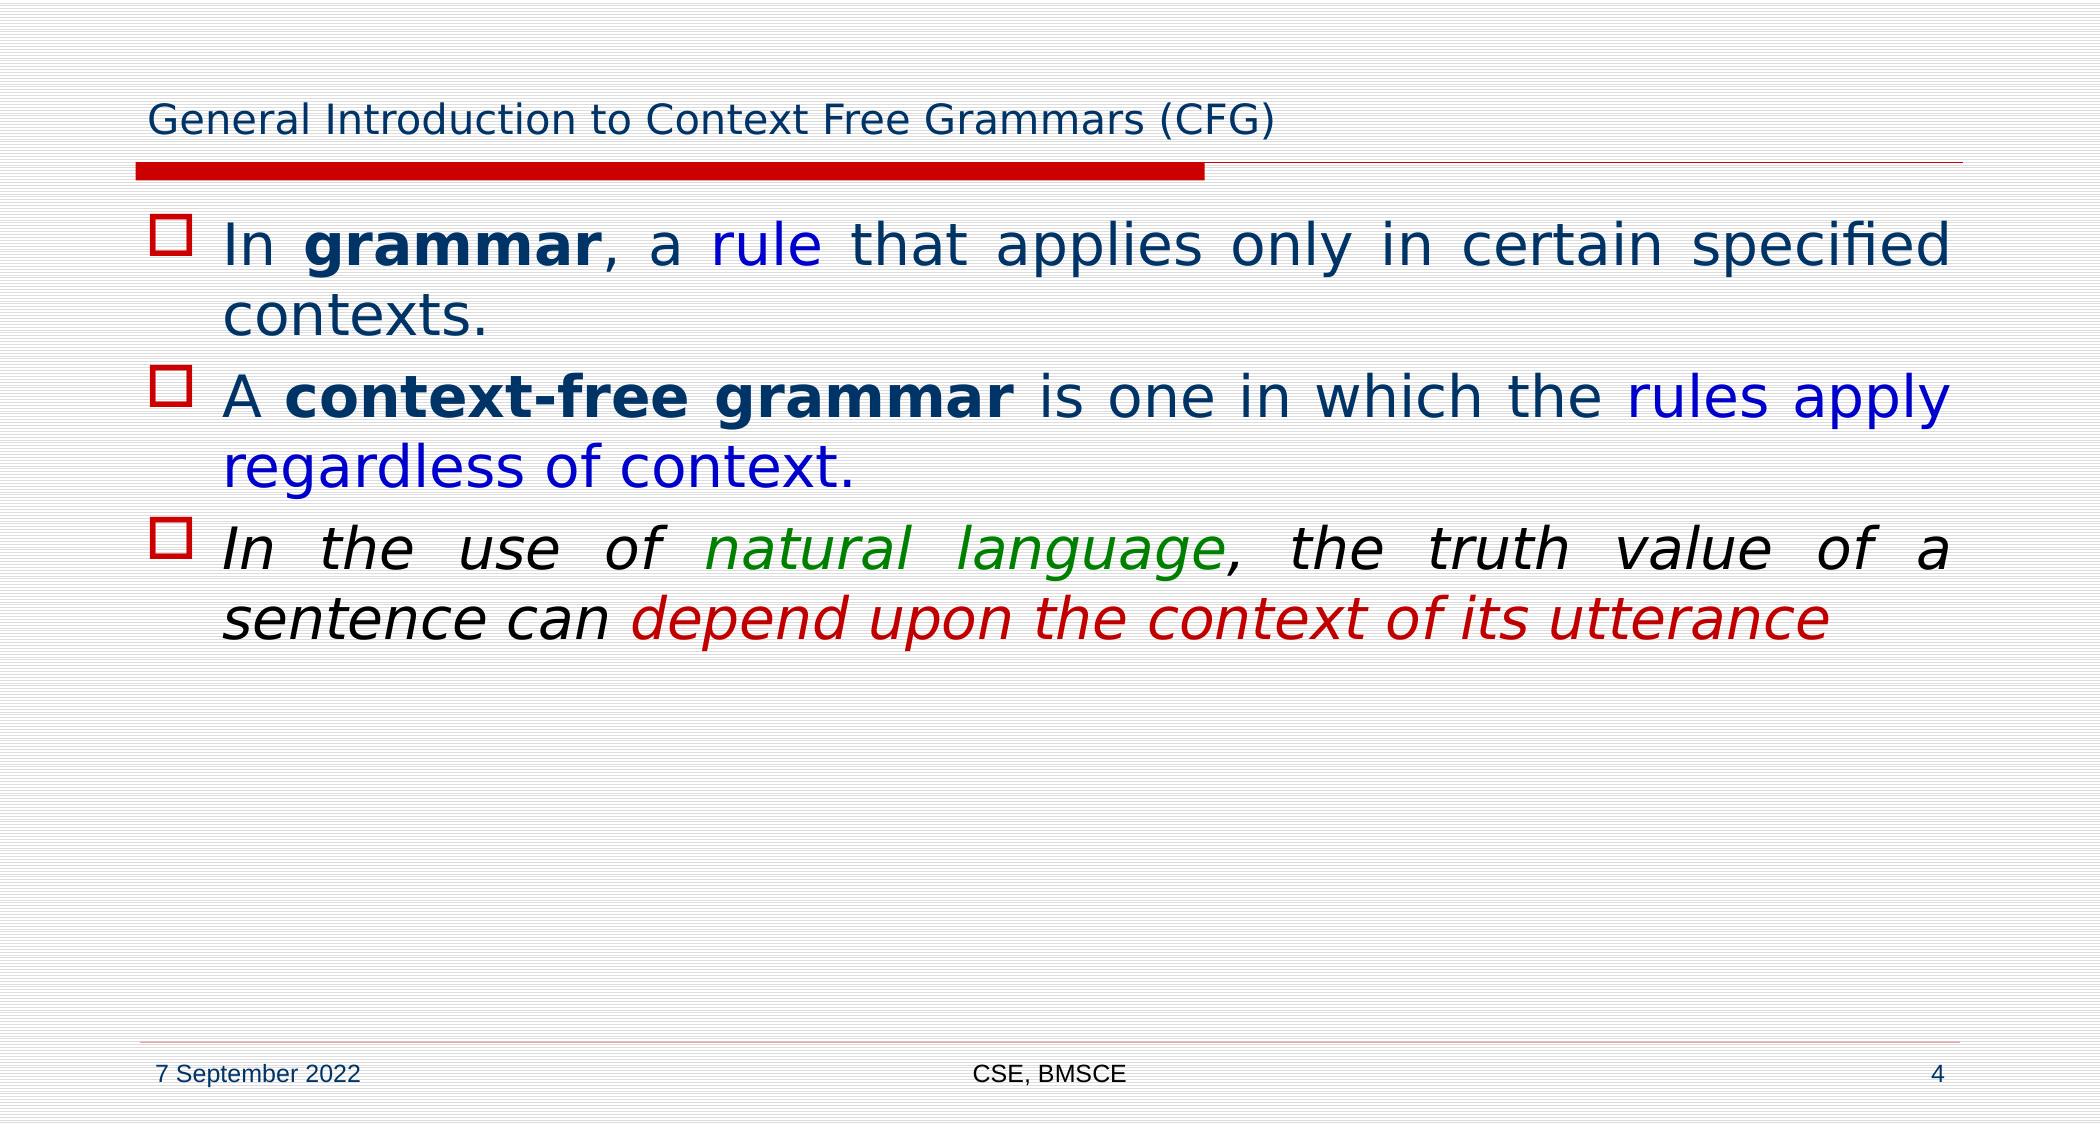

# General Introduction to Context Free Grammars (CFG)
In grammar, a rule that applies only in certain specified contexts.
A context-free grammar is one in which the rules apply regardless of context.
In the use of natural language, the truth value of a sentence can depend upon the context of its utterance
CSE, BMSCE
4
7 September 2022